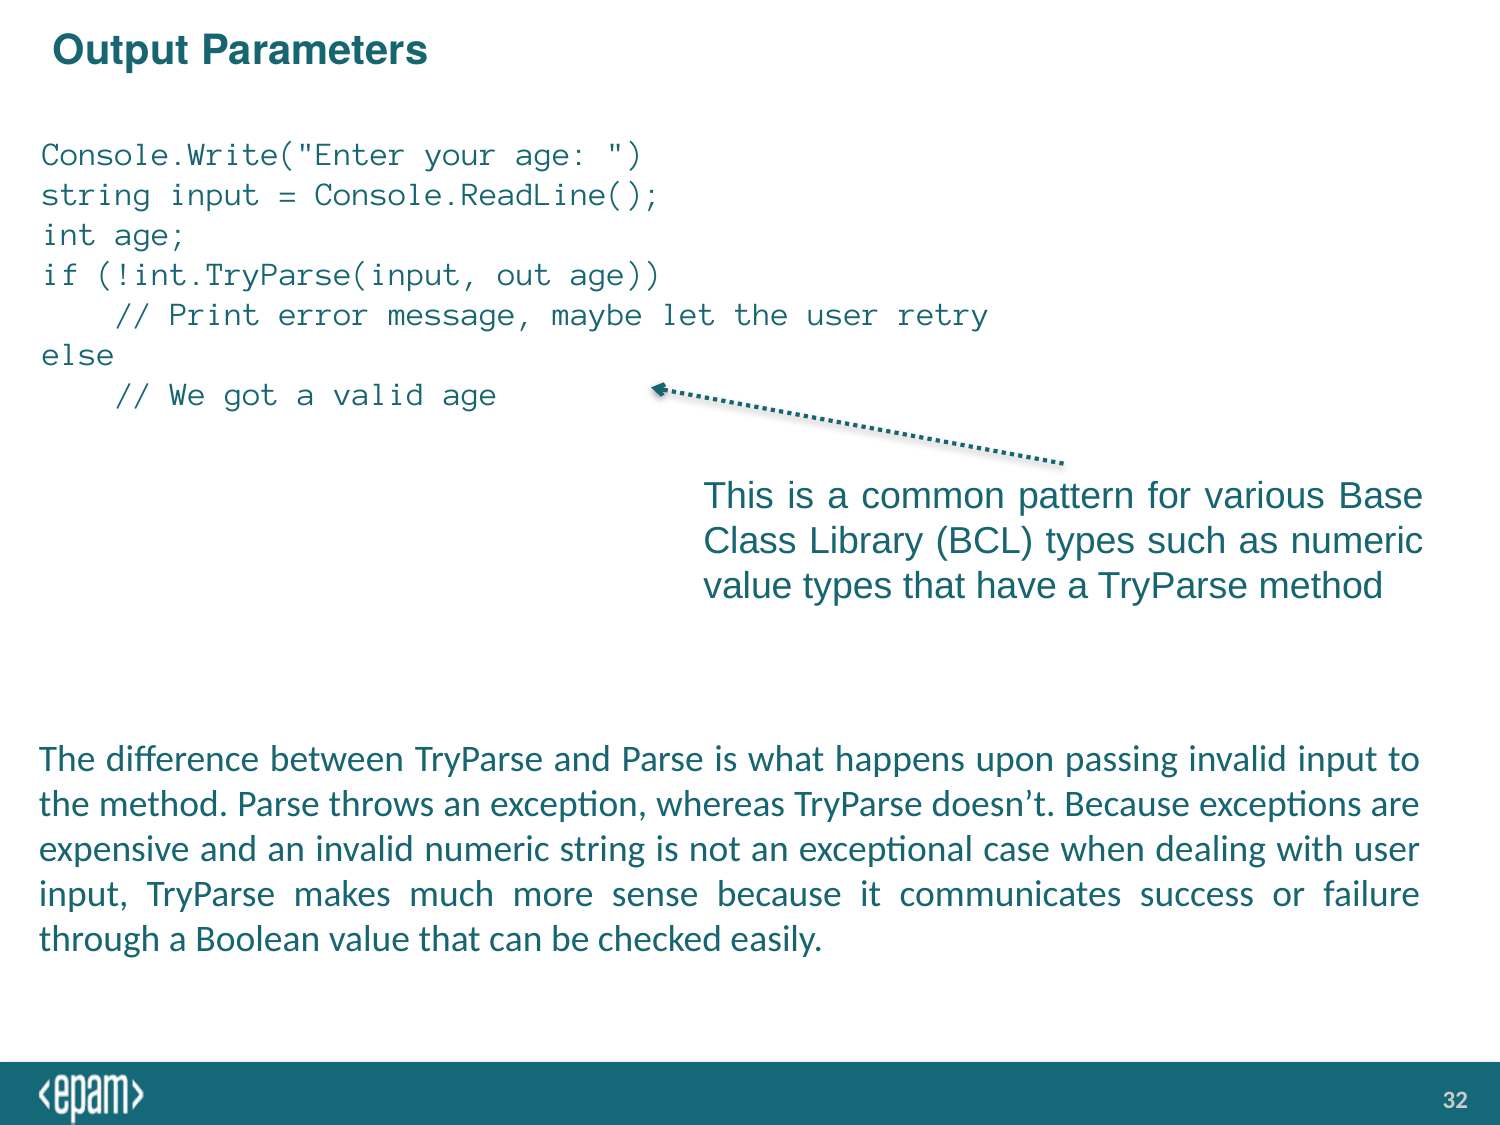

# Output Parameters
Console.Write("Enter your age: ")
string input = Console.ReadLine();
int age;
if (!int.TryParse(input, out age))
    // Print error message, maybe let the user retry
else
    // We got a valid age
This is a common pattern for various Base Class Library (BCL) types such as numeric value types that have a TryParse method
The difference between TryParse and Parse is what happens upon passing invalid input to the method. Parse throws an exception, whereas TryParse doesn’t. Because exceptions are expensive and an invalid numeric string is not an exceptional case when dealing with user input, TryParse makes much more sense because it communicates success or failure through a Boolean value that can be checked easily.